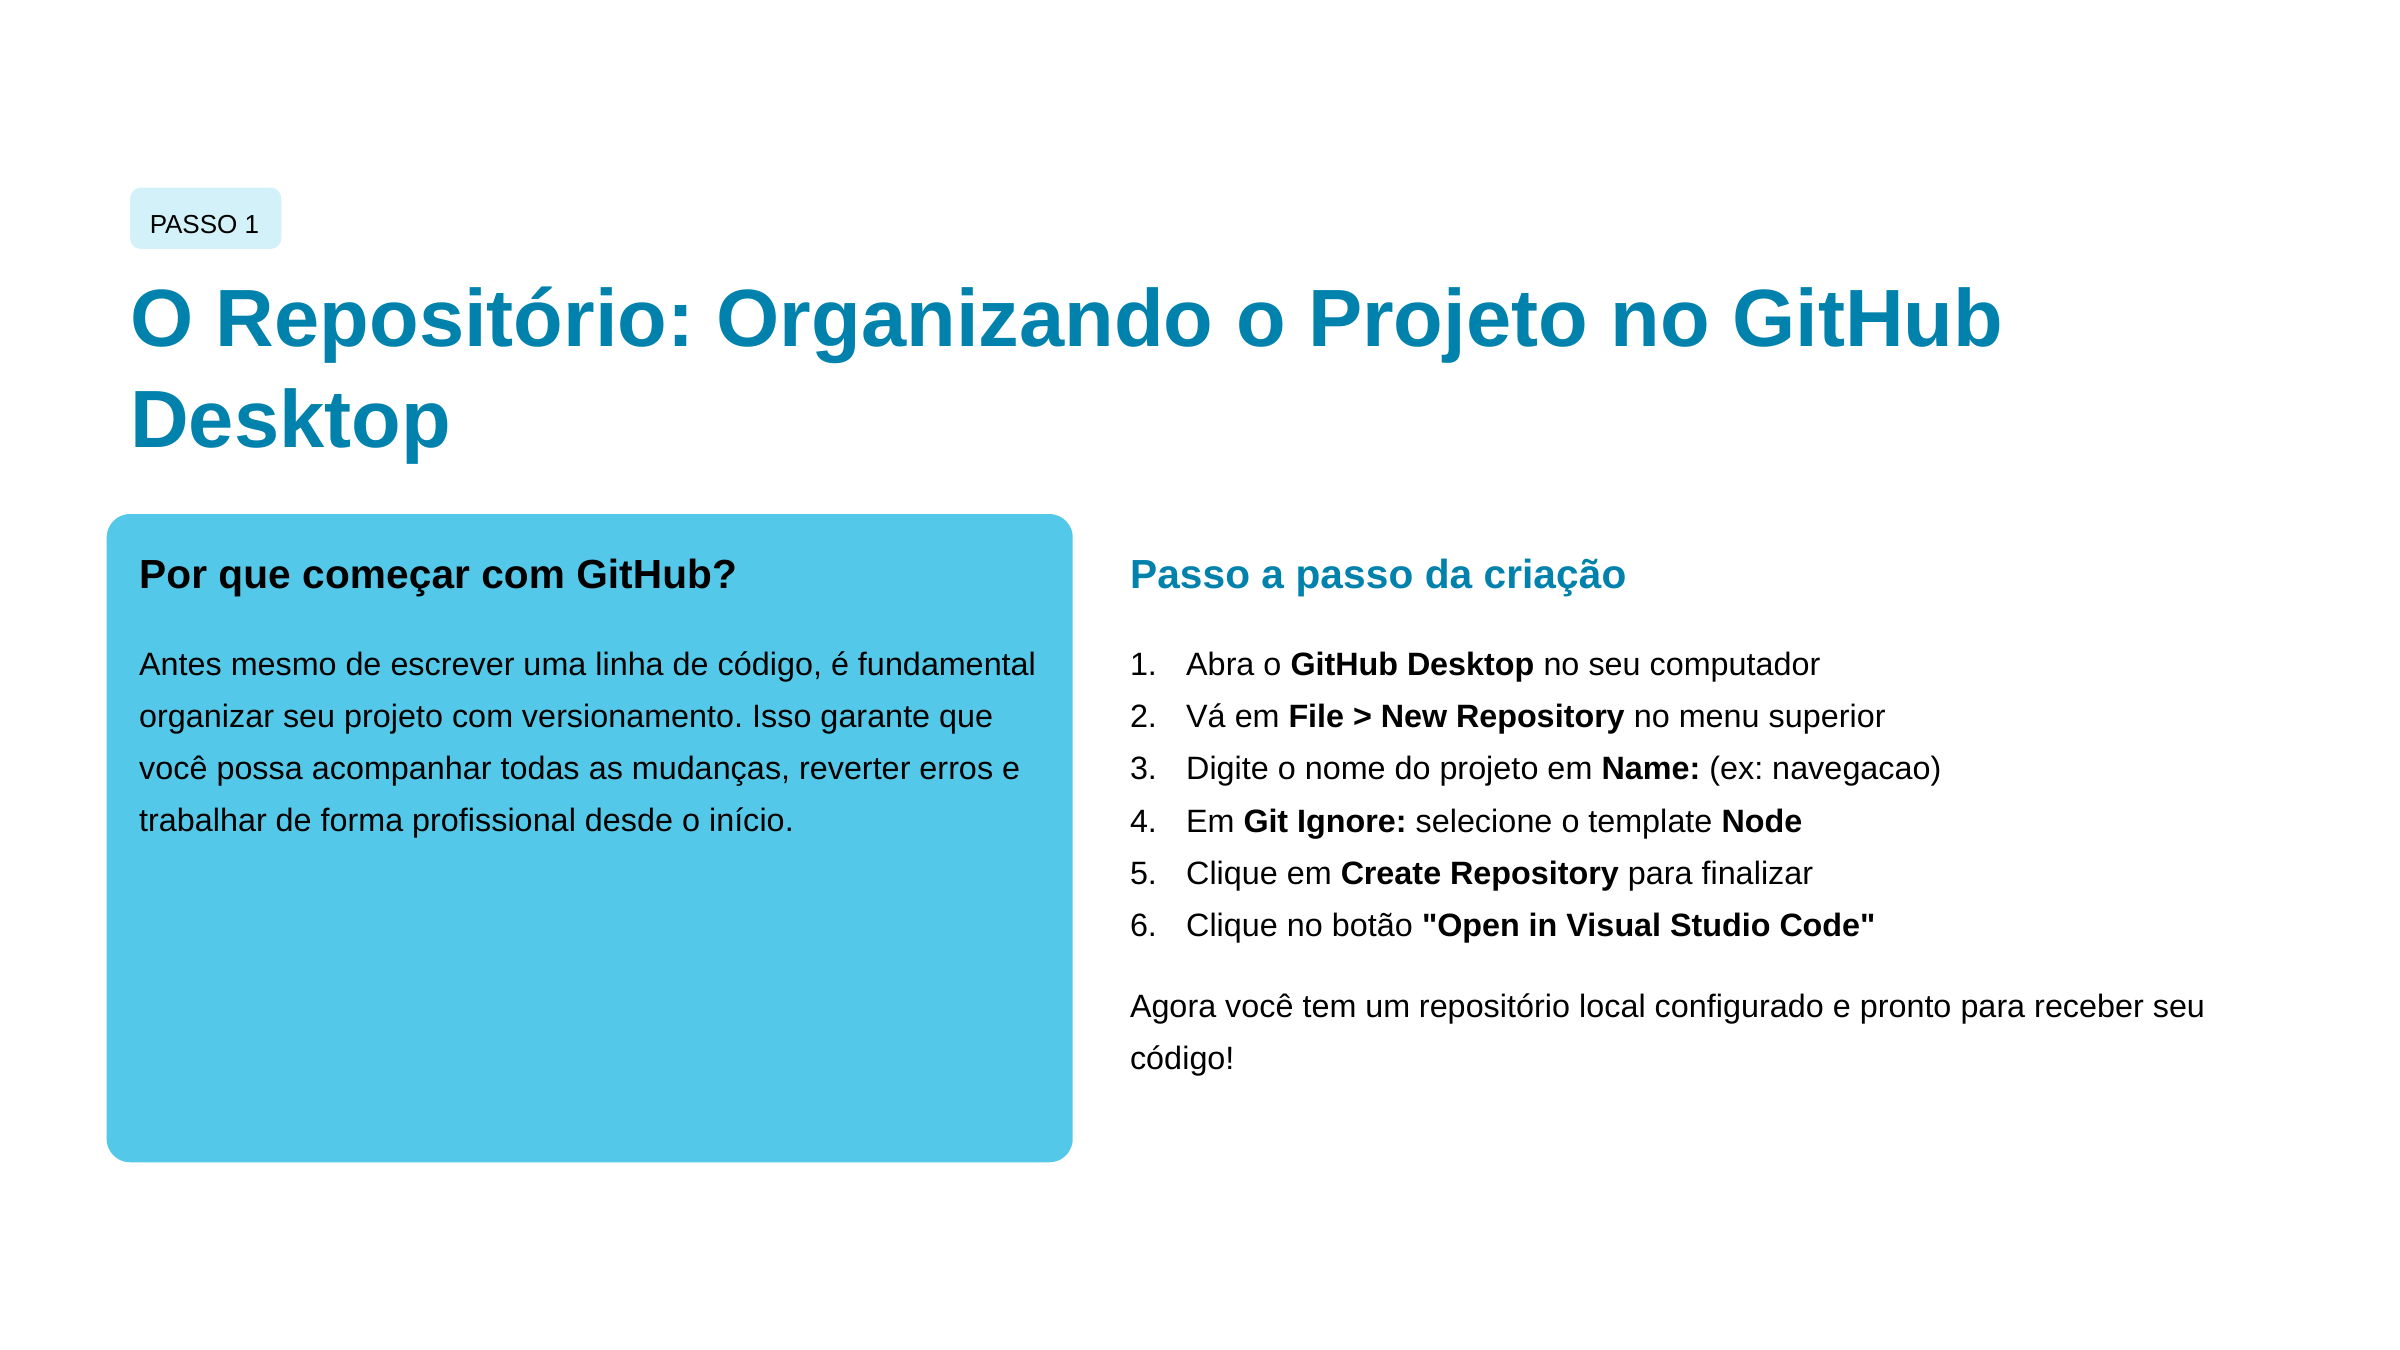

PASSO 1
O Repositório: Organizando o Projeto no GitHub Desktop

Por que começar com GitHub?
Passo a passo da criação
Antes mesmo de escrever uma linha de código, é fundamental organizar seu projeto com versionamento. Isso garante que você possa acompanhar todas as mudanças, reverter erros e trabalhar de forma profissional desde o início.
Abra o GitHub Desktop no seu computador
Vá em File > New Repository no menu superior
Digite o nome do projeto em Name: (ex: navegacao)
Em Git Ignore: selecione o template Node
Clique em Create Repository para finalizar
Clique no botão "Open in Visual Studio Code"
Agora você tem um repositório local configurado e pronto para receber seu código!